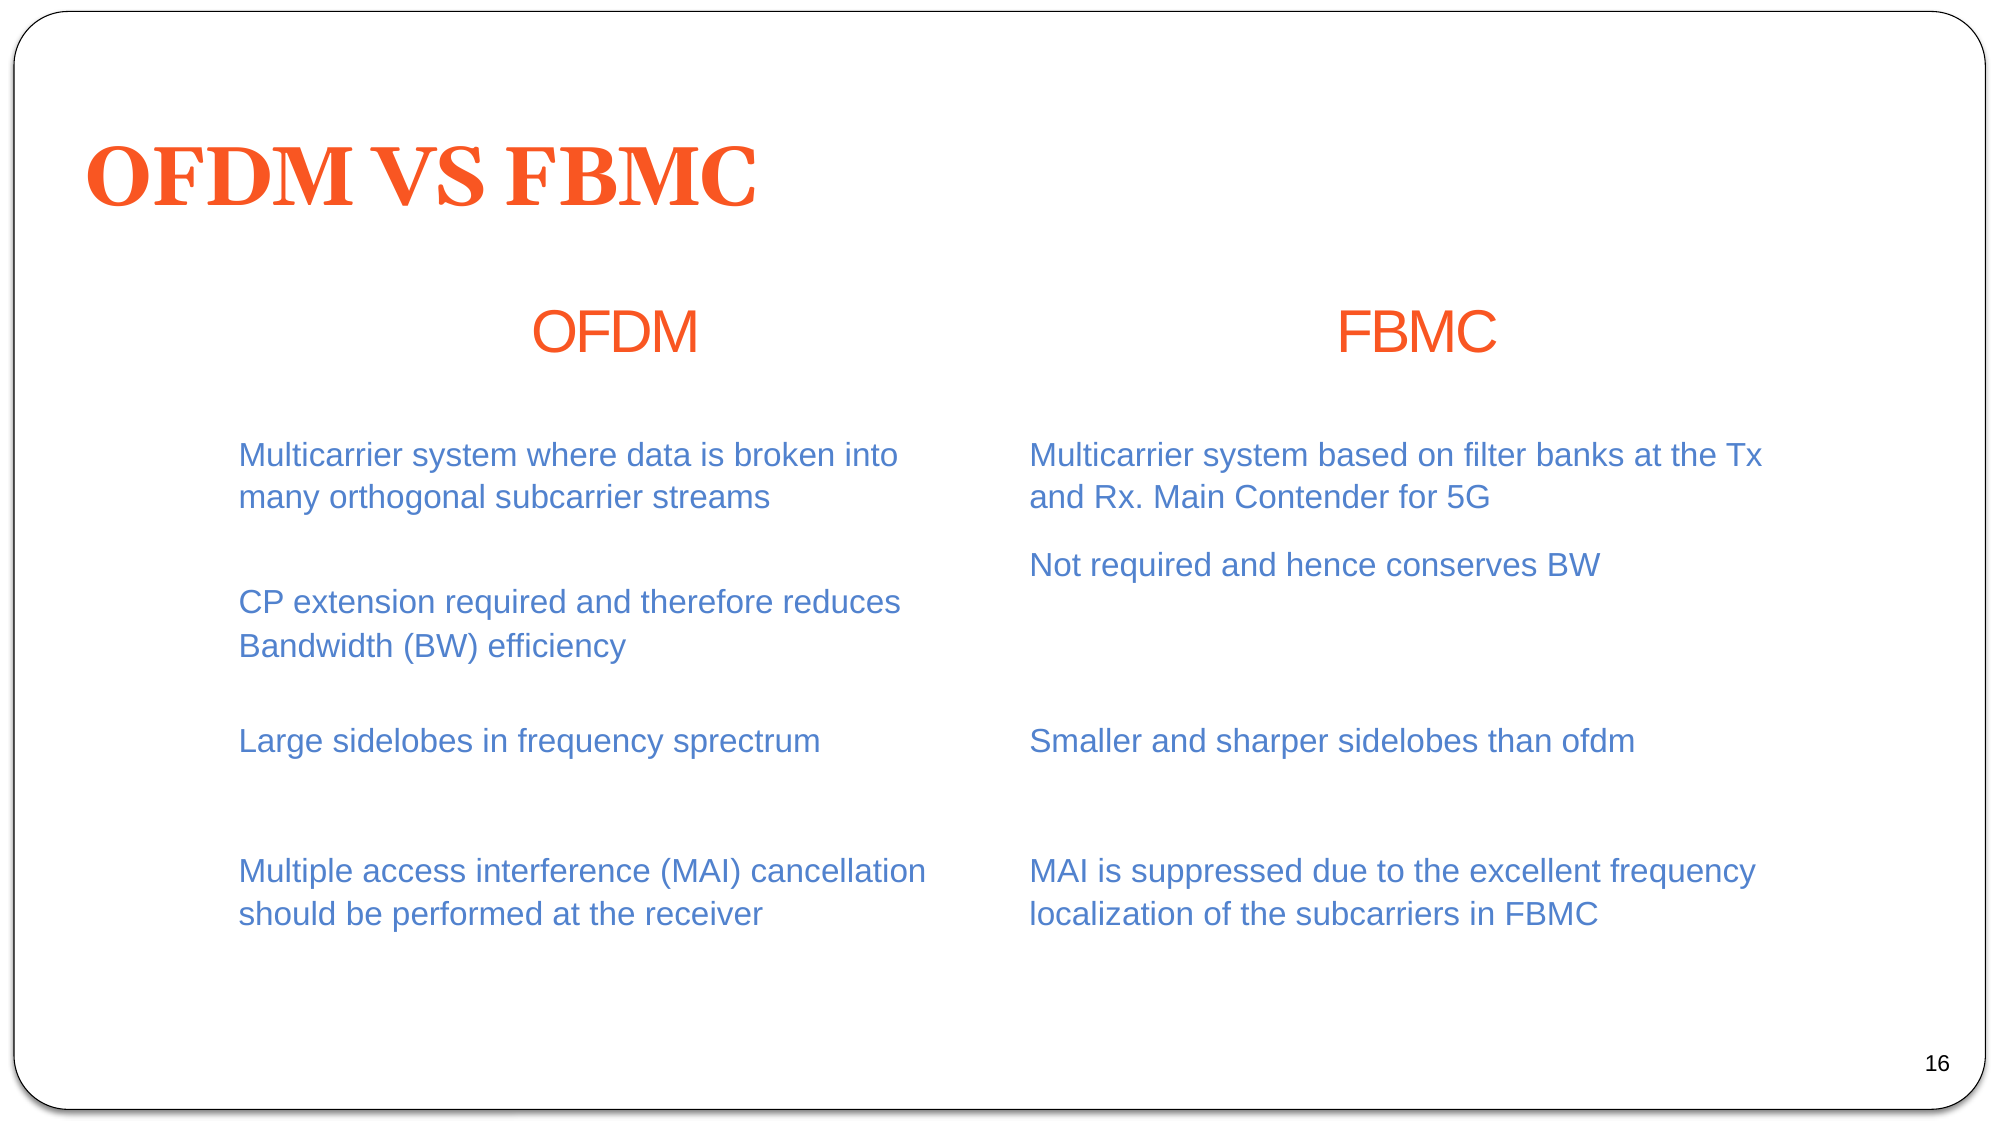

OFDM VS FBMC
| OFDM | FBMC |
| --- | --- |
| Multicarrier system where data is broken into many orthogonal subcarrier streams | Multicarrier system based on filter banks at the Tx and Rx. Main Contender for 5G |
| CP extension required and therefore reduces Bandwidth (BW) efficiency | Not required and hence conserves BW |
| Large sidelobes in frequency sprectrum | Smaller and sharper sidelobes than ofdm |
| Multiple access interference (MAI) cancellation should be performed at the receiver | MAI is suppressed due to the excellent frequency localization of the subcarriers in FBMC |
16